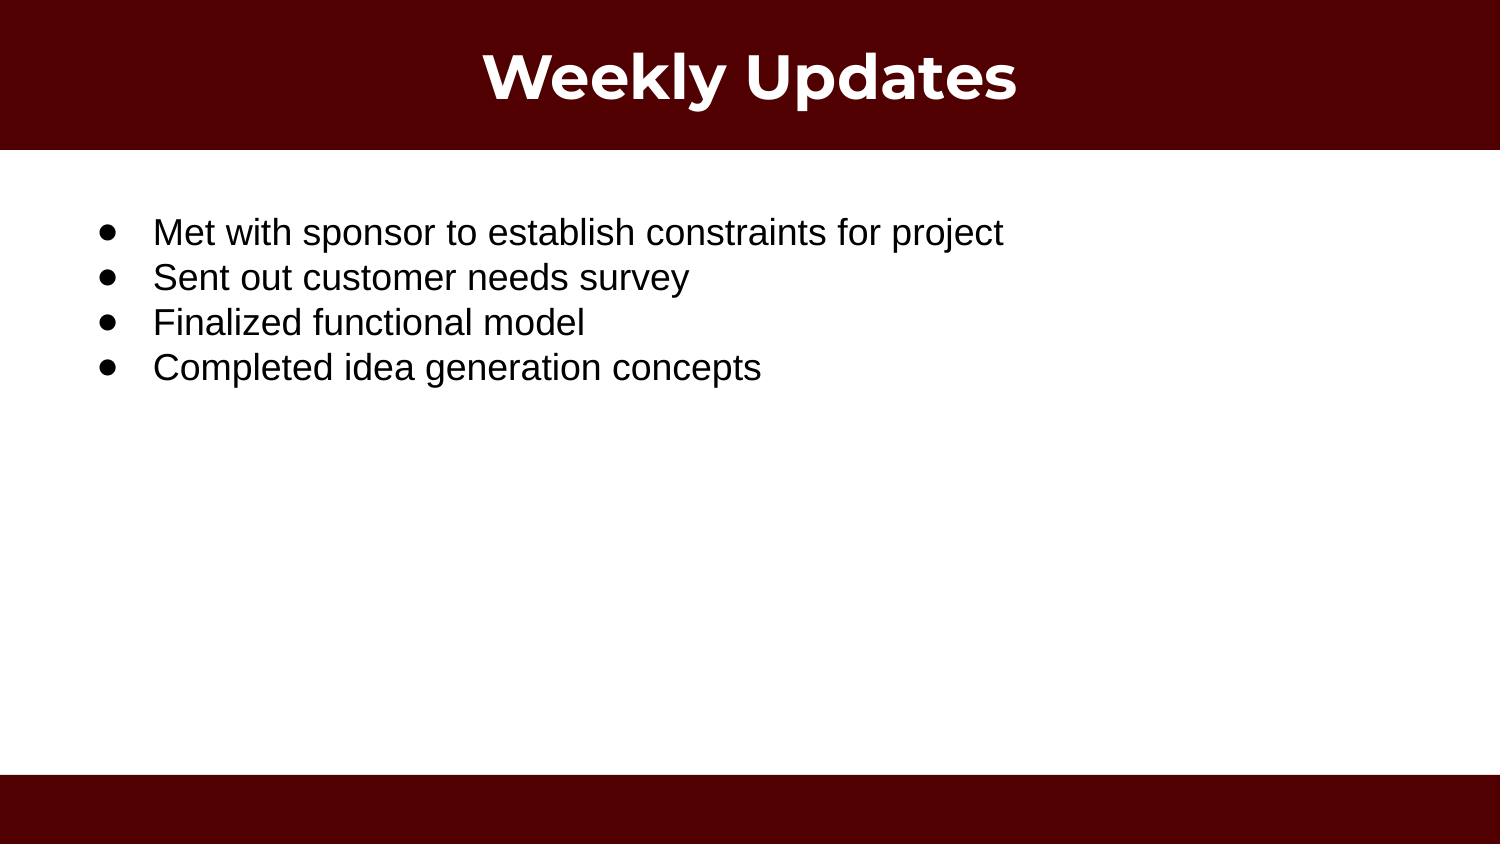

# Weekly Updates
Met with sponsor to establish constraints for project
Sent out customer needs survey
Finalized functional model
Completed idea generation concepts